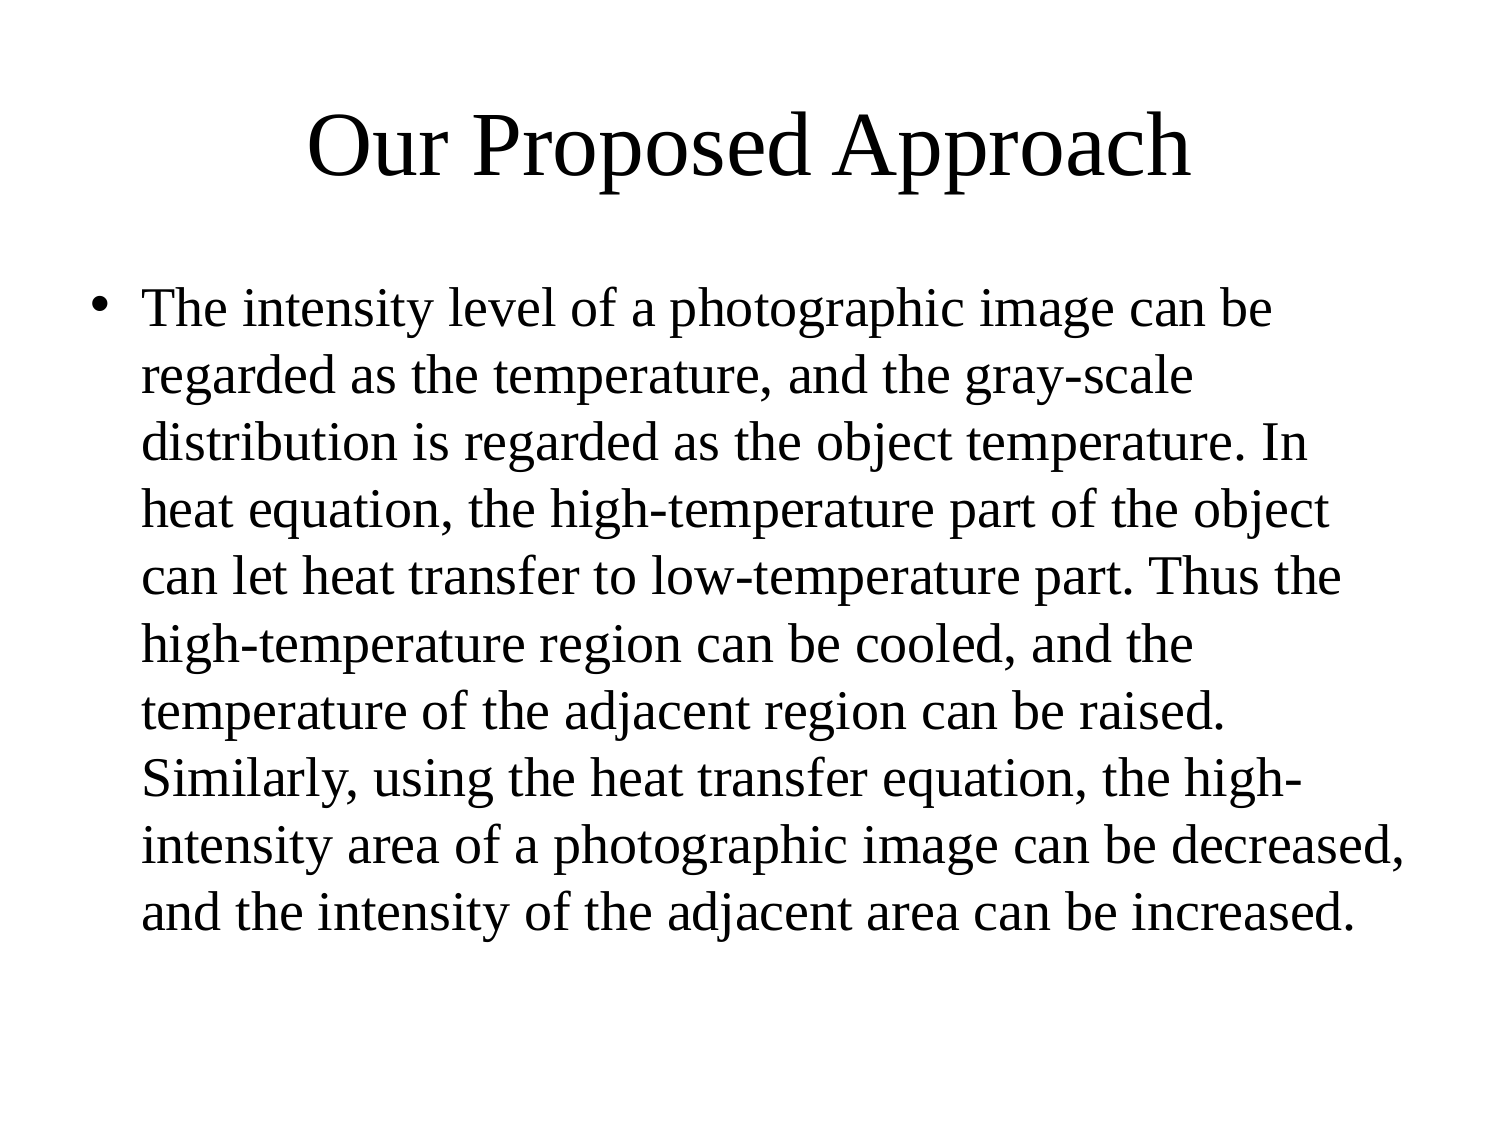

# Our Proposed Approach
The intensity level of a photographic image can be regarded as the temperature, and the gray-scale distribution is regarded as the object temperature. In heat equation, the high-temperature part of the object can let heat transfer to low-temperature part. Thus the high-temperature region can be cooled, and the temperature of the adjacent region can be raised. Similarly, using the heat transfer equation, the high-intensity area of a photographic image can be decreased, and the intensity of the adjacent area can be increased.